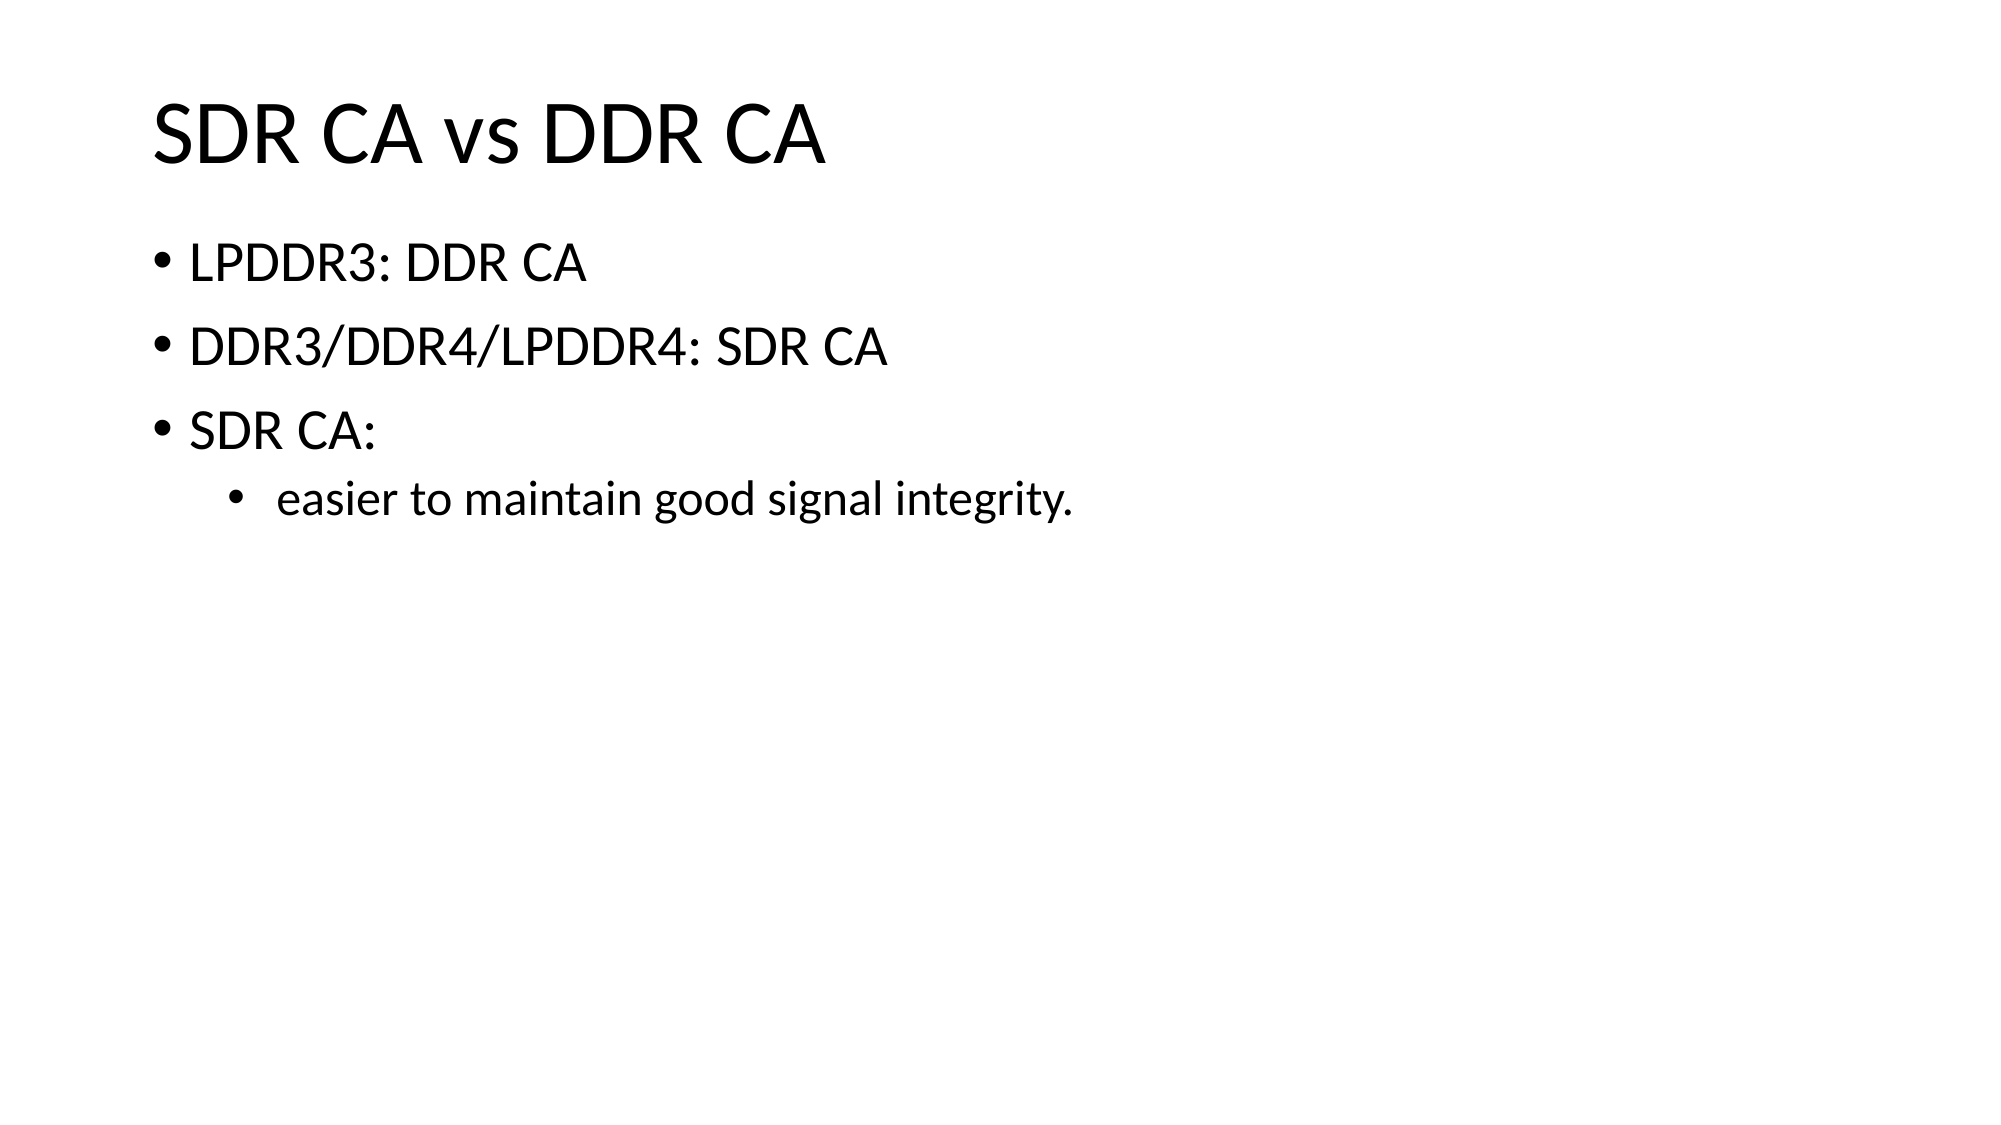

# SDR CA vs DDR CA
LPDDR3: DDR CA
DDR3/DDR4/LPDDR4: SDR CA
SDR CA:
 easier to maintain good signal integrity.